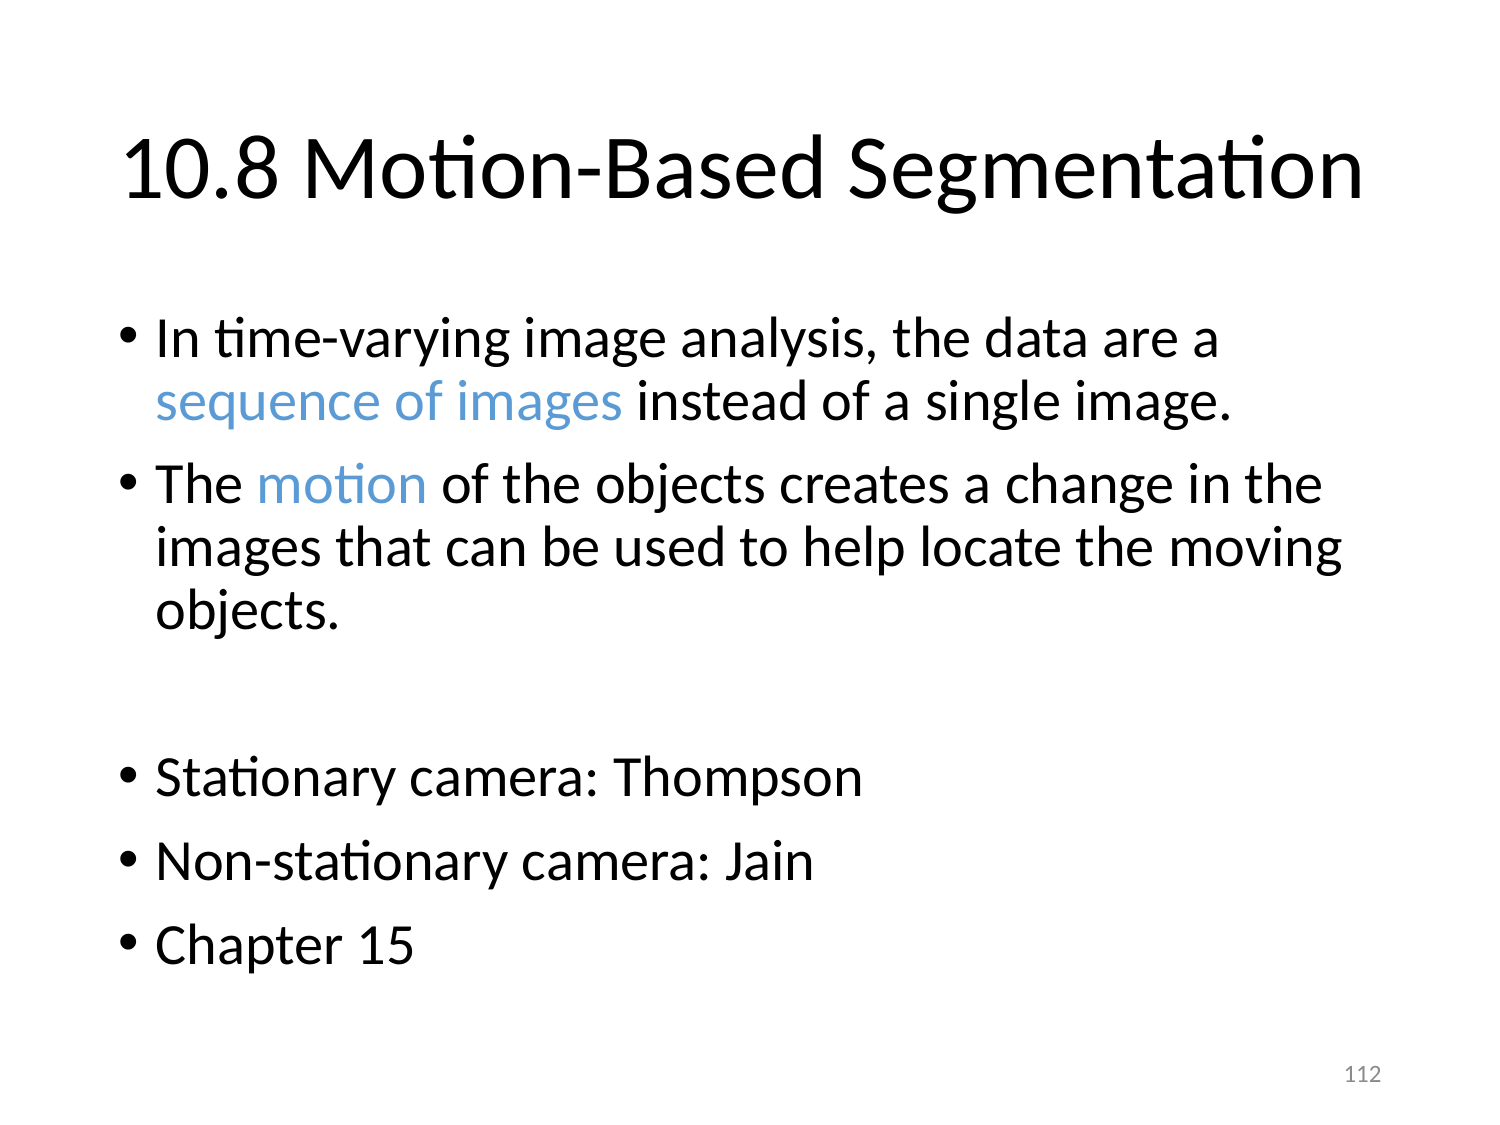

# 10.8 Motion-Based Segmentation
In time-varying image analysis, the data are a sequence of images instead of a single image.
The motion of the objects creates a change in the images that can be used to help locate the moving objects.

Stationary camera: Thompson
Non-stationary camera: Jain
Chapter 15
112